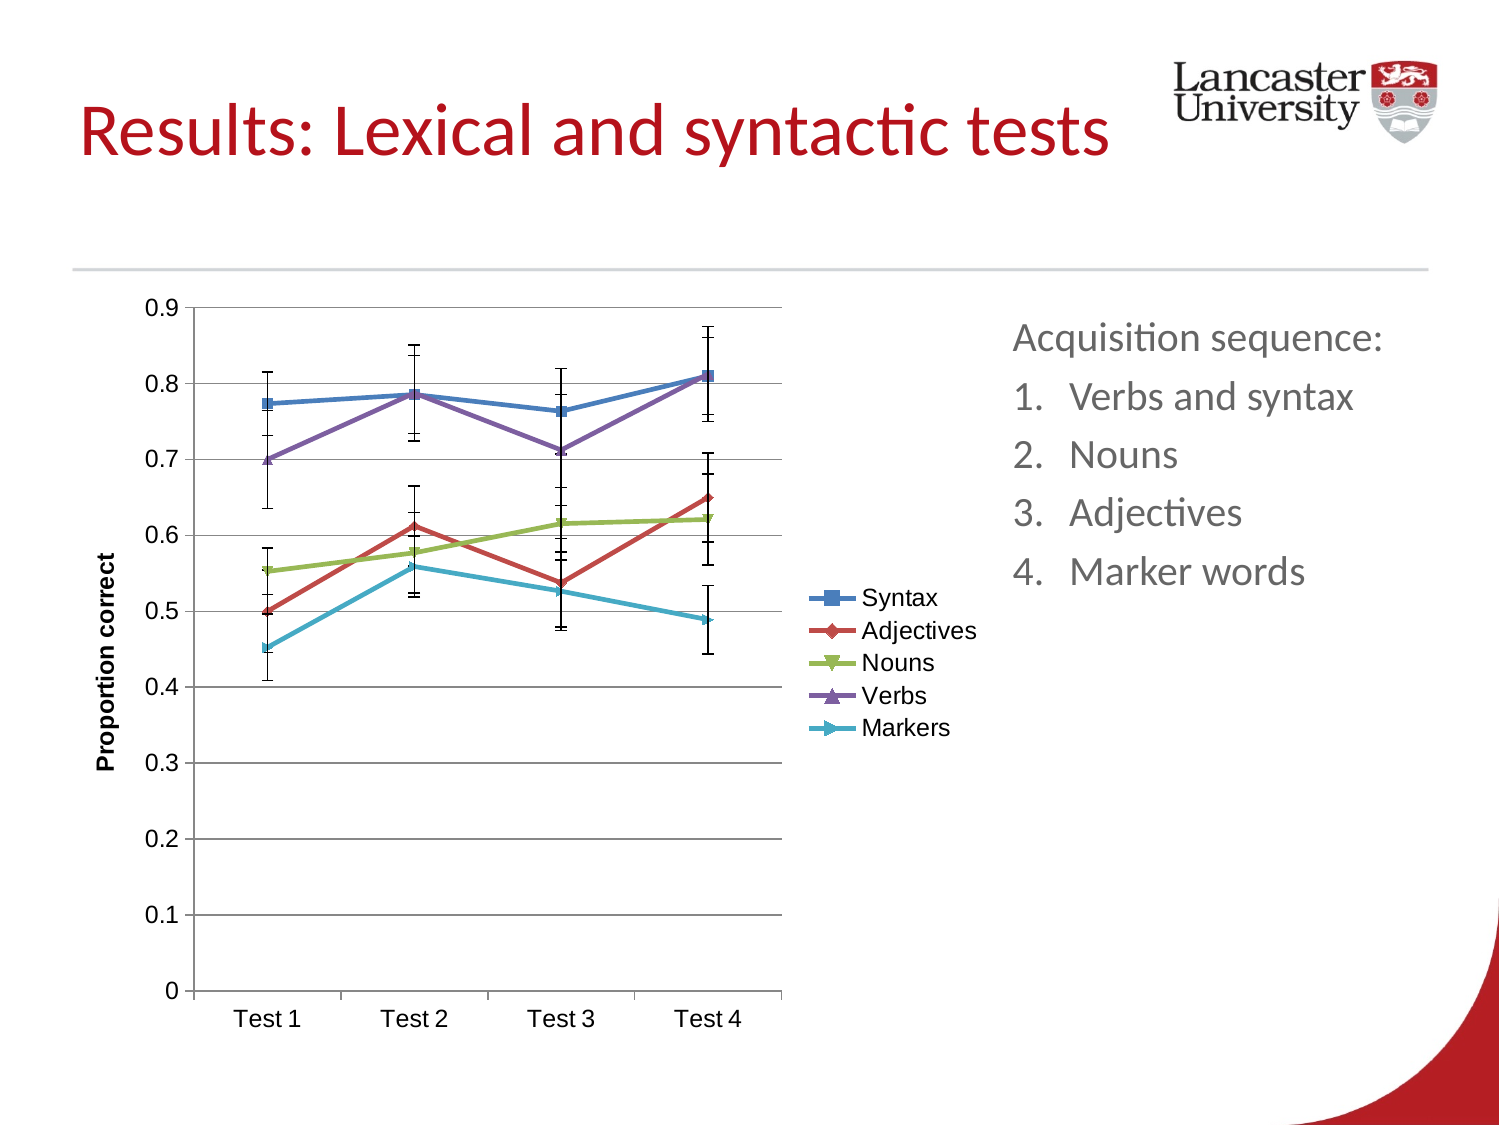

# Results: Lexical and syntactic tests

### Chart

| Category | Syntax | Adjectives | Nouns | Verbs | Markers |
|---|---|---|---|---|---|
| Test 1 | 0.7735000000000006 | 0.5 | 0.5525 | 0.7000000000000006 | 0.4525 |
| Test 2 | 0.7855000000000001 | 0.6125 | 0.5770000000000006 | 0.7875 | 0.559 |
| Test 3 | 0.7635000000000006 | 0.5375 | 0.6155000000000006 | 0.7125 | 0.5265000000000001 |
| Test 4 | 0.8099999999999999 | 0.6500000000000041 | 0.6210000000000037 | 0.8125 | 0.4890000000000003 |
Acquisition sequence:
Verbs and syntax
Nouns
Adjectives
Marker words